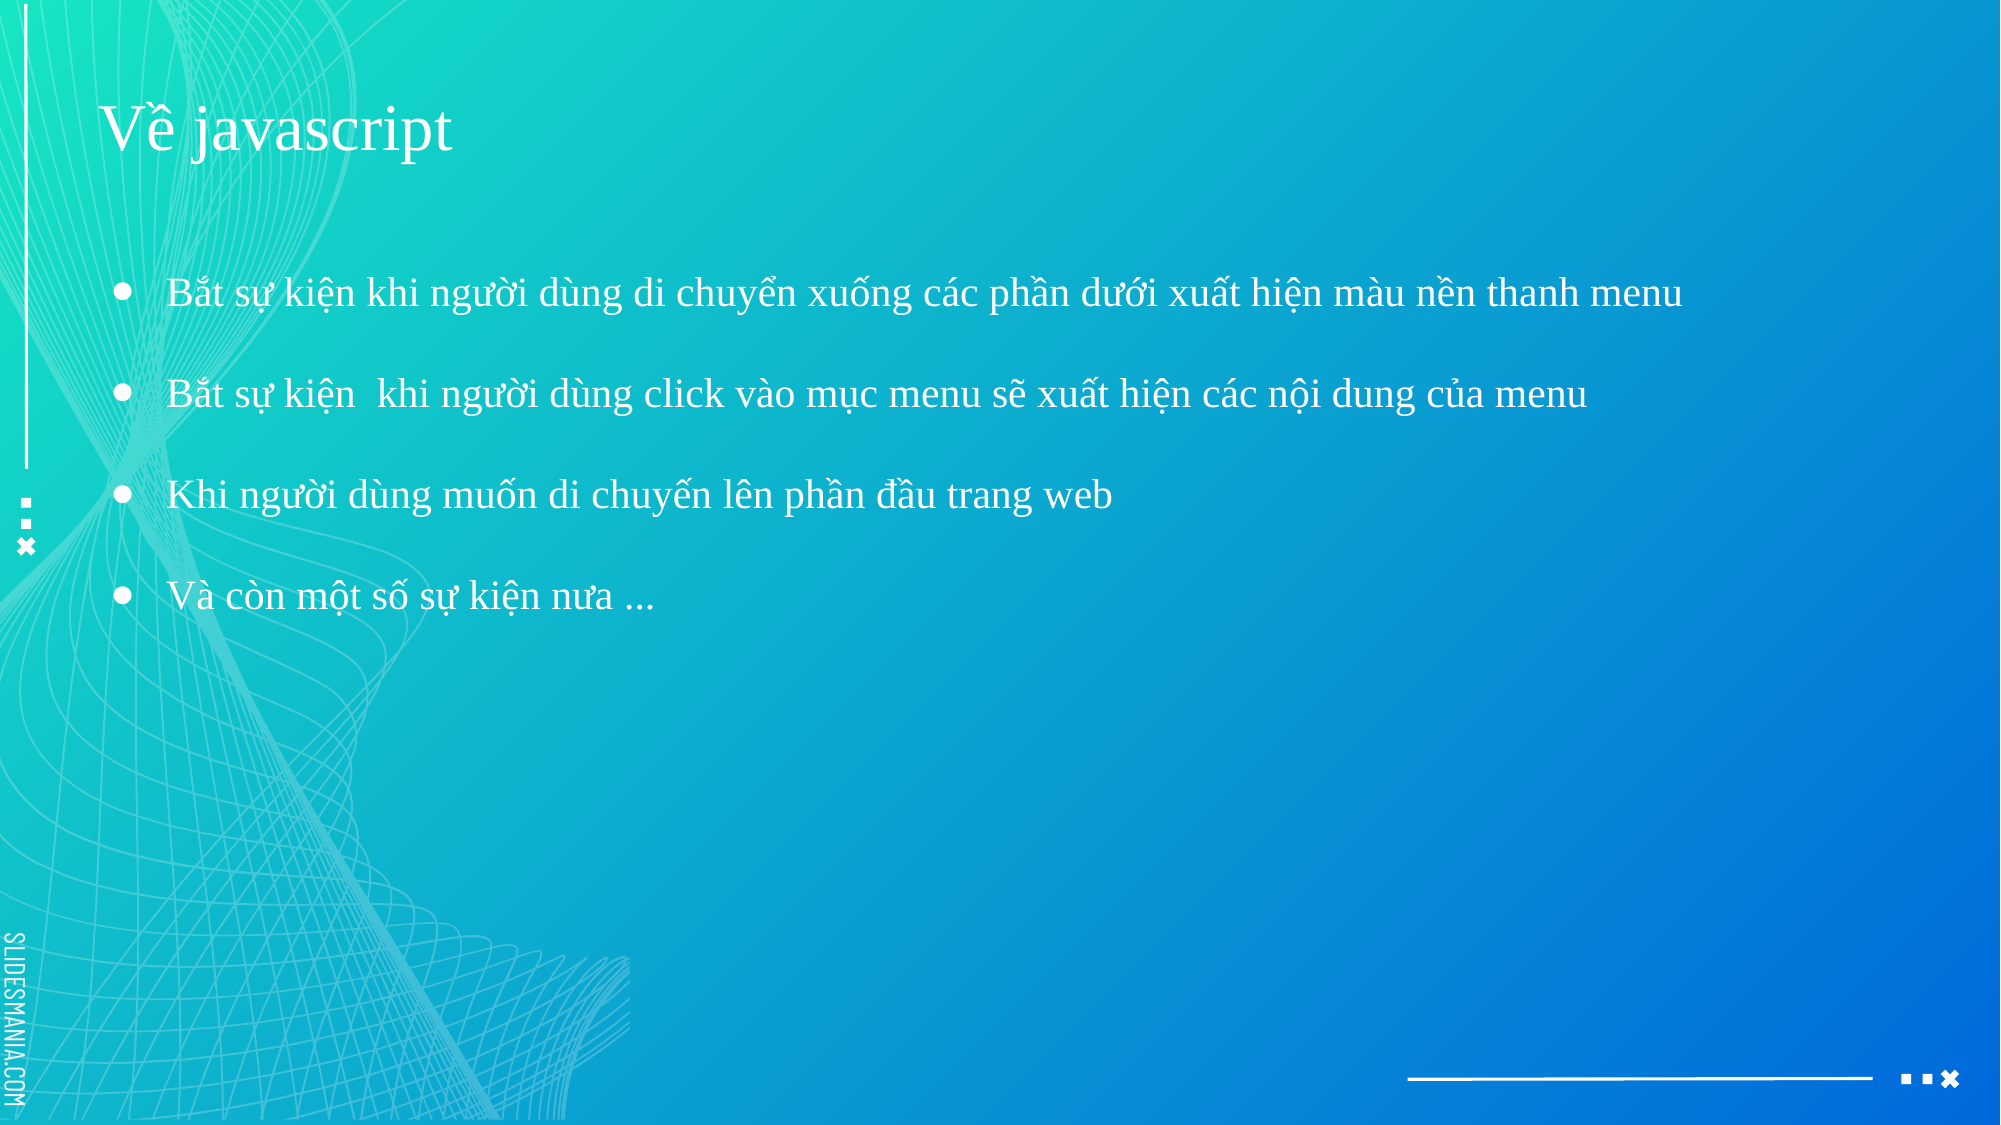

# Về javascript
Bắt sự kiện khi người dùng di chuyển xuống các phần dưới xuất hiện màu nền thanh menu
Bắt sự kiện  khi người dùng click vào mục menu sẽ xuất hiện các nội dung của menu
Khi người dùng muốn di chuyến lên phần đầu trang web
Và còn một số sự kiện nưa ...